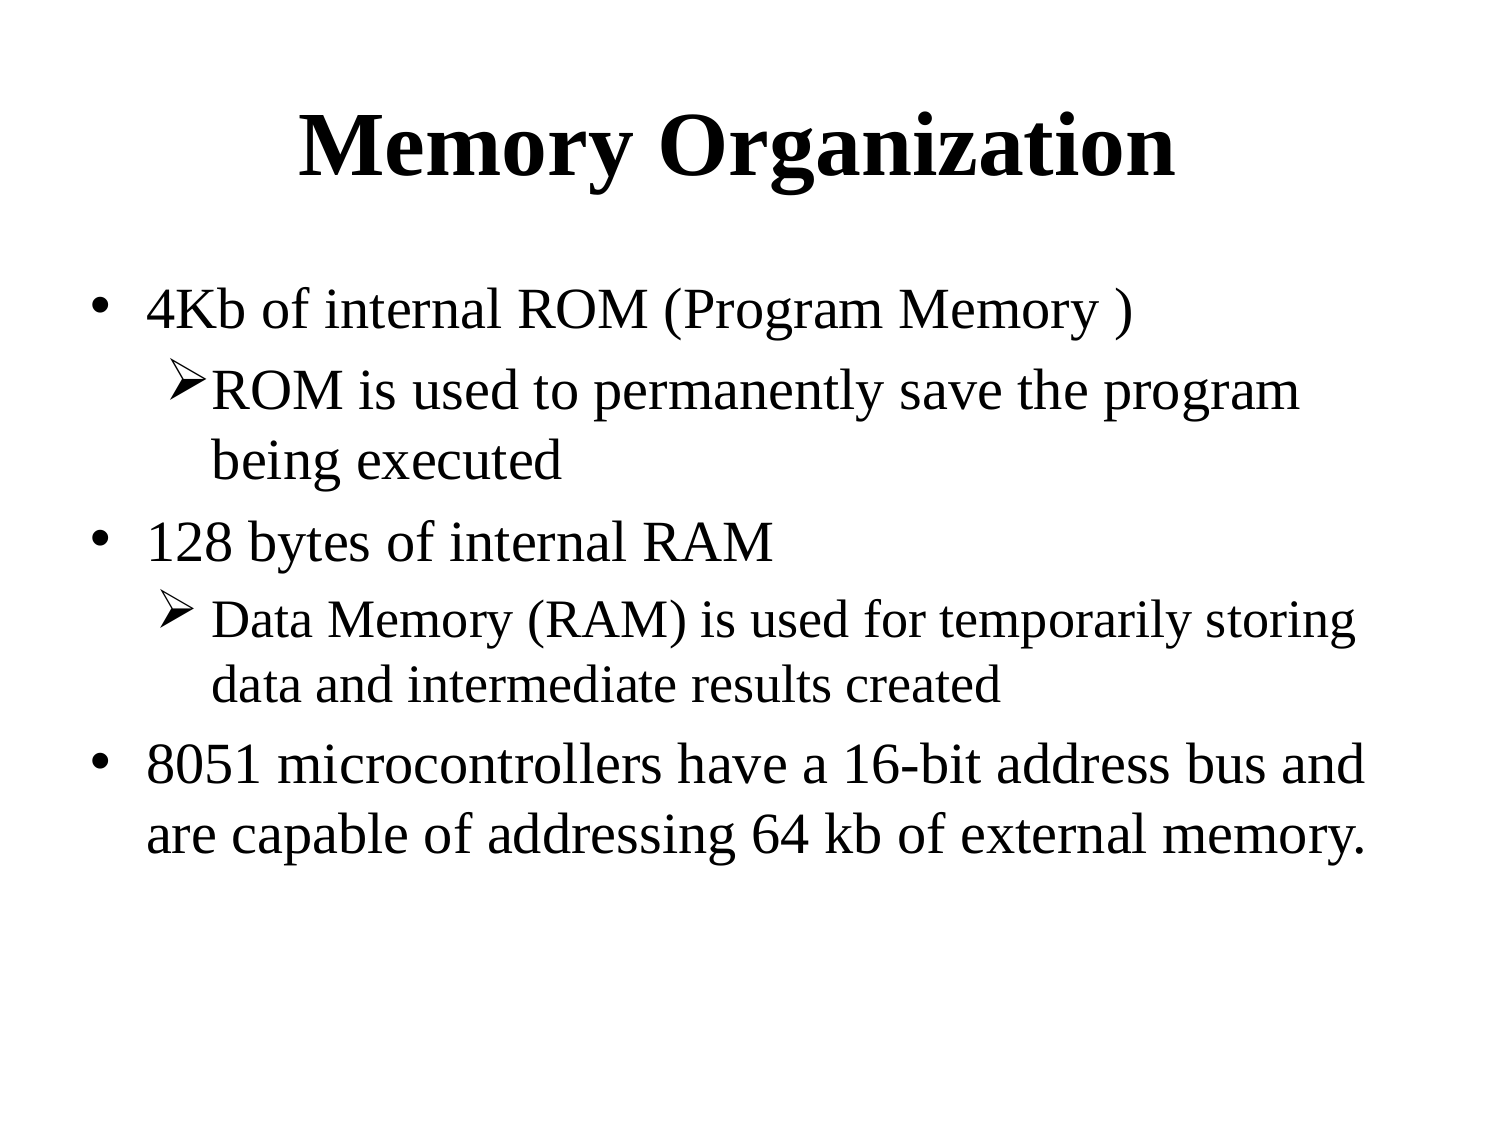

# Memory Organization
4Kb of internal ROM (Program Memory )
ROM is used to permanently save the program being executed
128 bytes of internal RAM
Data Memory (RAM) is used for temporarily storing data and intermediate results created
8051 microcontrollers have a 16-bit address bus and are capable of addressing 64 kb of external memory.